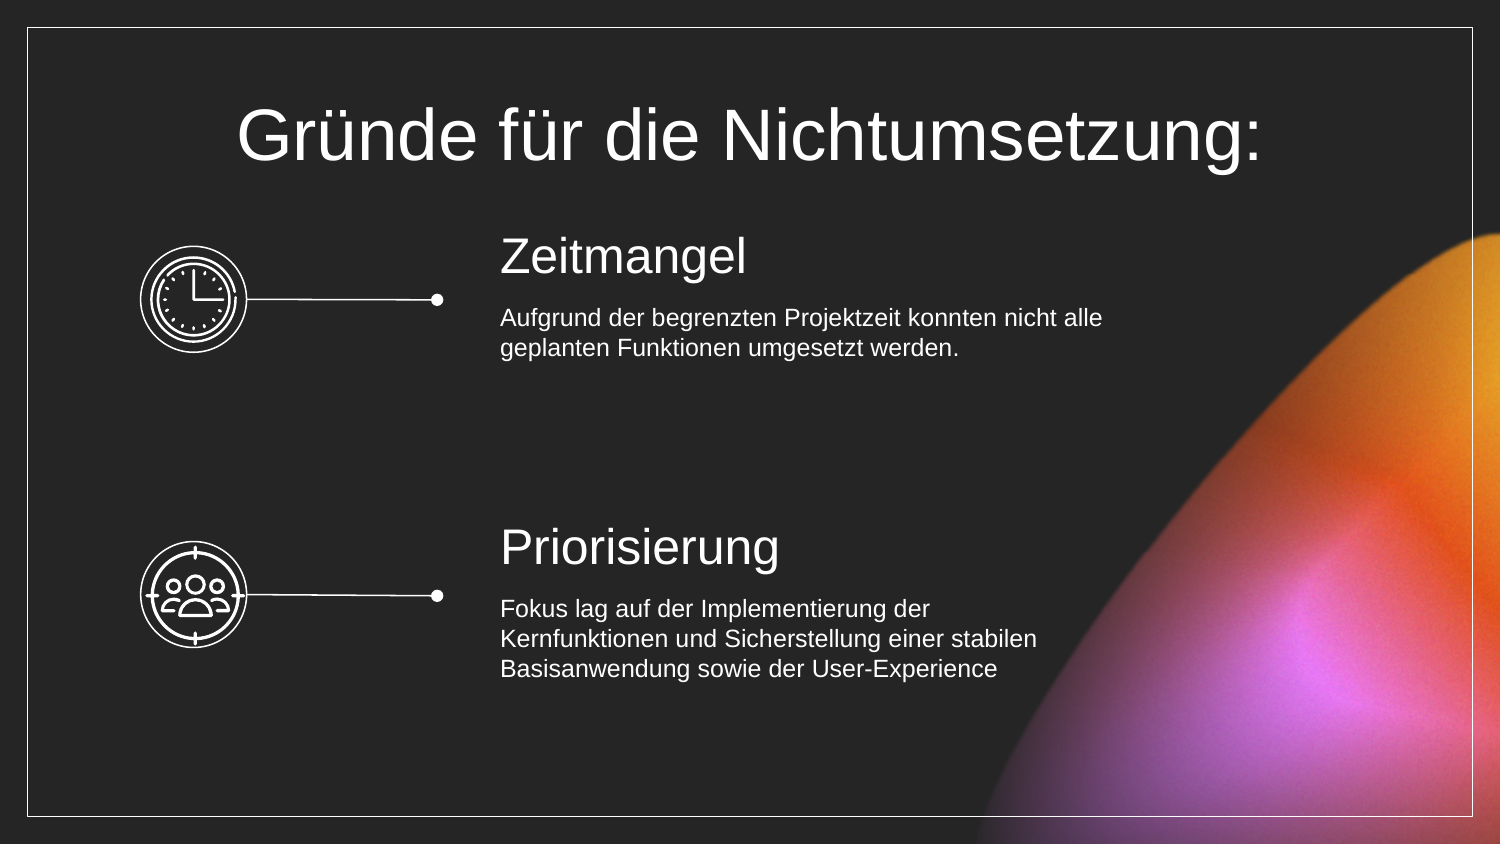

# Gründe für die Nichtumsetzung:
Zeitmangel

Aufgrund der begrenzten Projektzeit konnten nicht alle geplanten Funktionen umgesetzt werden.
Priorisierung

Fokus lag auf der Implementierung der
Kernfunktionen und Sicherstellung einer stabilen Basisanwendung sowie der User-Experience